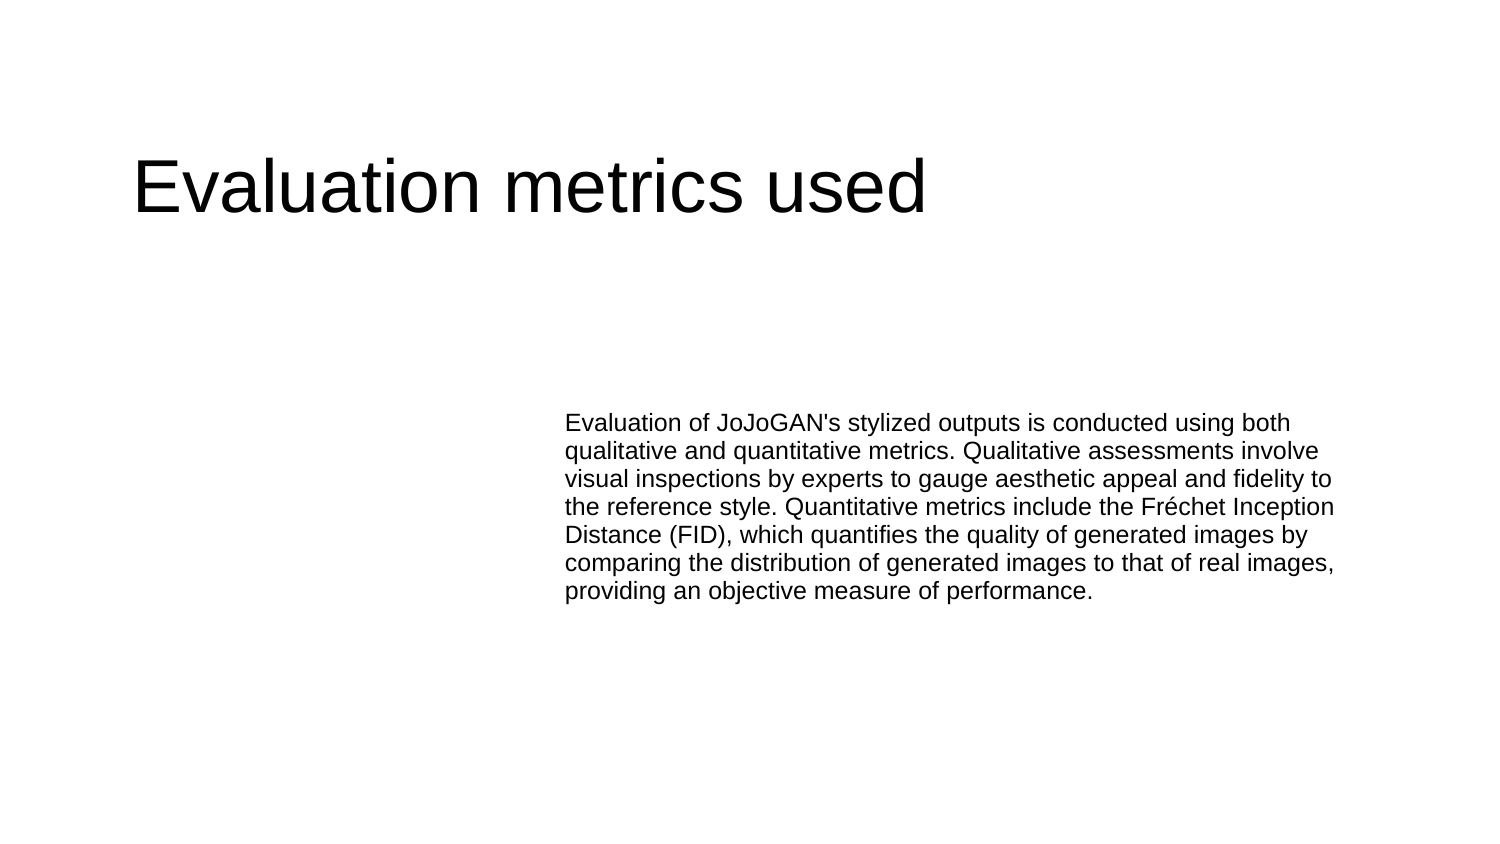

# Evaluation metrics used
Evaluation of JoJoGAN's stylized outputs is conducted using both qualitative and quantitative metrics. Qualitative assessments involve visual inspections by experts to gauge aesthetic appeal and fidelity to the reference style. Quantitative metrics include the Fréchet Inception Distance (FID), which quantifies the quality of generated images by comparing the distribution of generated images to that of real images, providing an objective measure of performance.